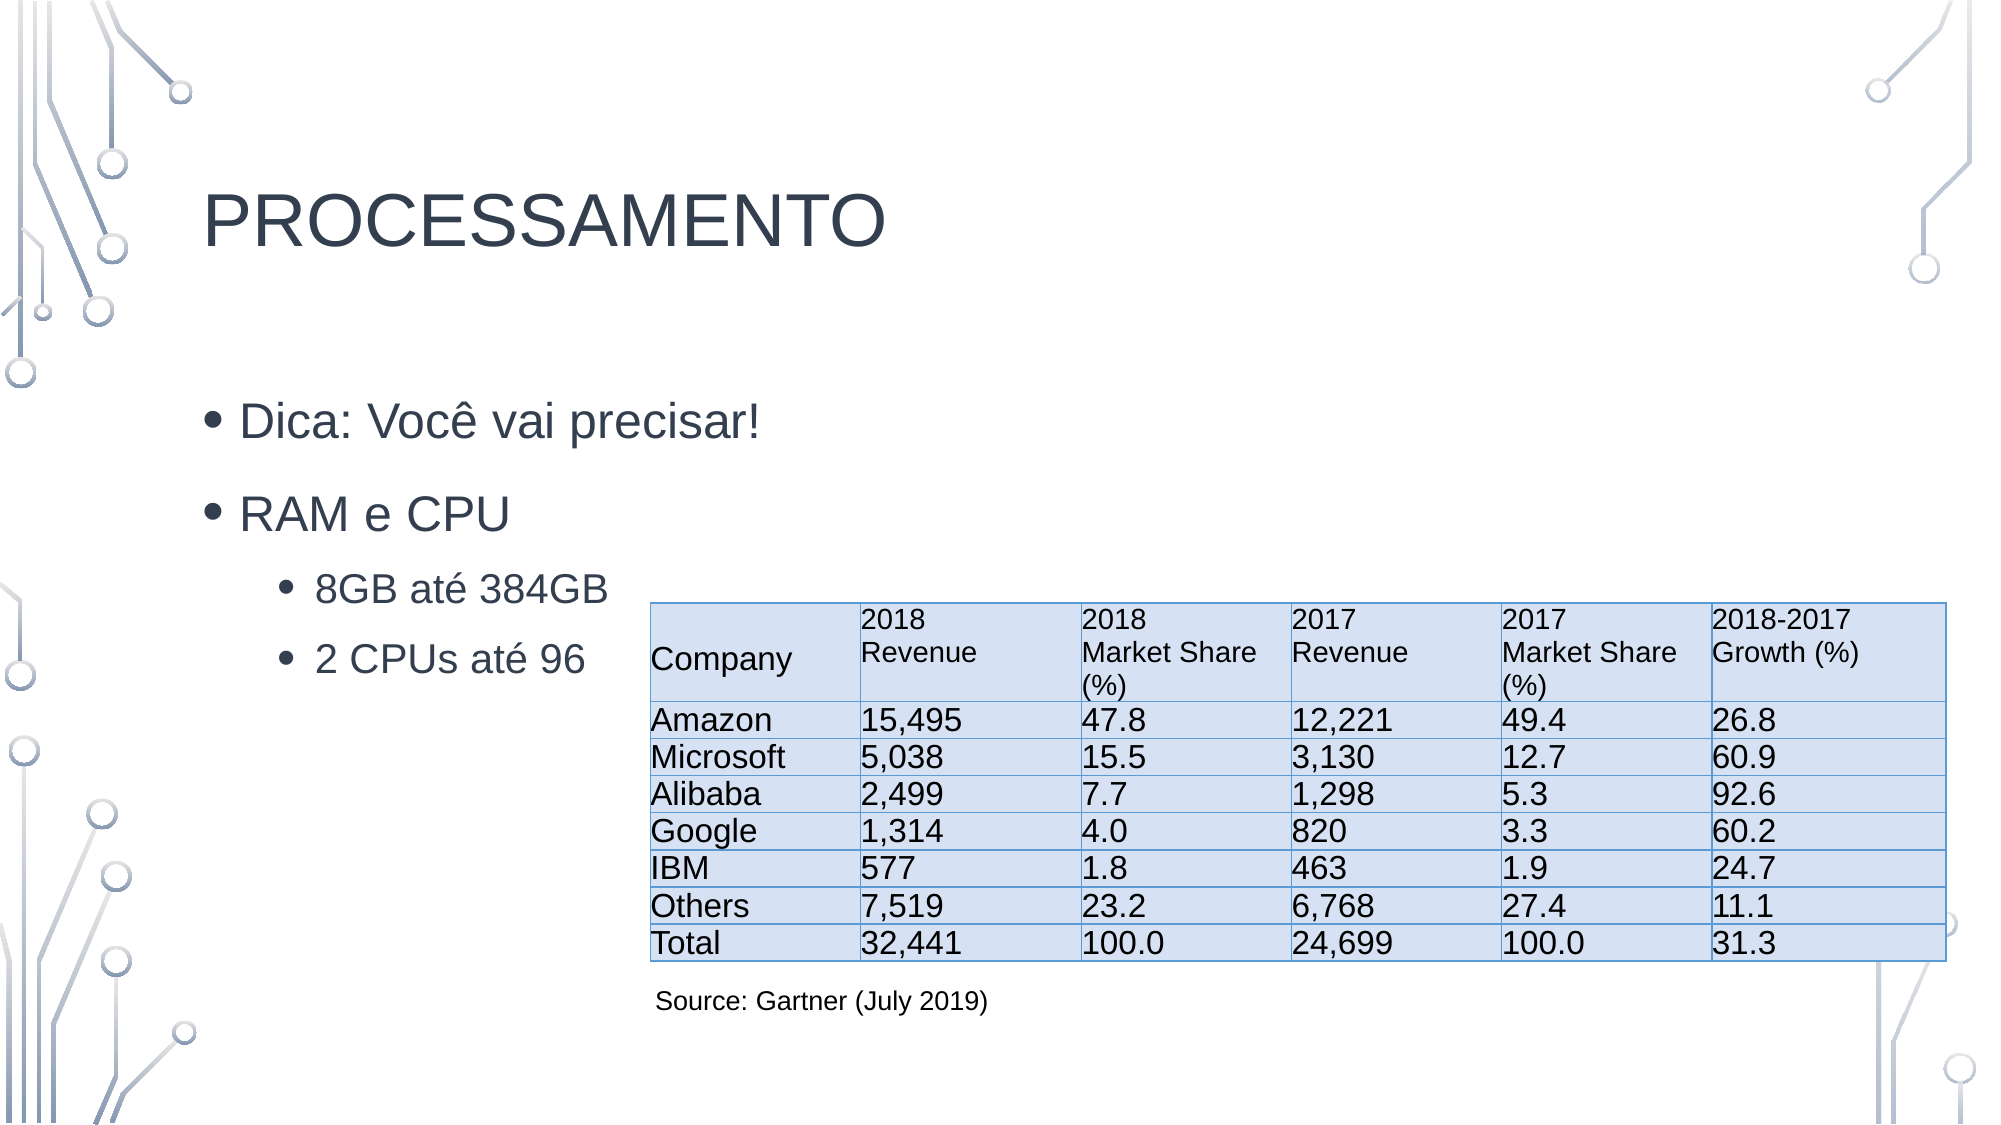

# processamento
Dica: Você vai precisar!
RAM e CPU
8GB até 384GB
2 CPUs até 96
| Company | 2018 Revenue | 2018 Market Share (%) | 2017 Revenue | 2017 Market Share (%) | 2018-2017 Growth (%) |
| --- | --- | --- | --- | --- | --- |
| Amazon | 15,495 | 47.8 | 12,221 | 49.4 | 26.8 |
| Microsoft | 5,038 | 15.5 | 3,130 | 12.7 | 60.9 |
| Alibaba | 2,499 | 7.7 | 1,298 | 5.3 | 92.6 |
| Google | 1,314 | 4.0 | 820 | 3.3 | 60.2 |
| IBM | 577 | 1.8 | 463 | 1.9 | 24.7 |
| Others | 7,519 | 23.2 | 6,768 | 27.4 | 11.1 |
| Total | 32,441 | 100.0 | 24,699 | 100.0 | 31.3 |
Source: Gartner (July 2019)